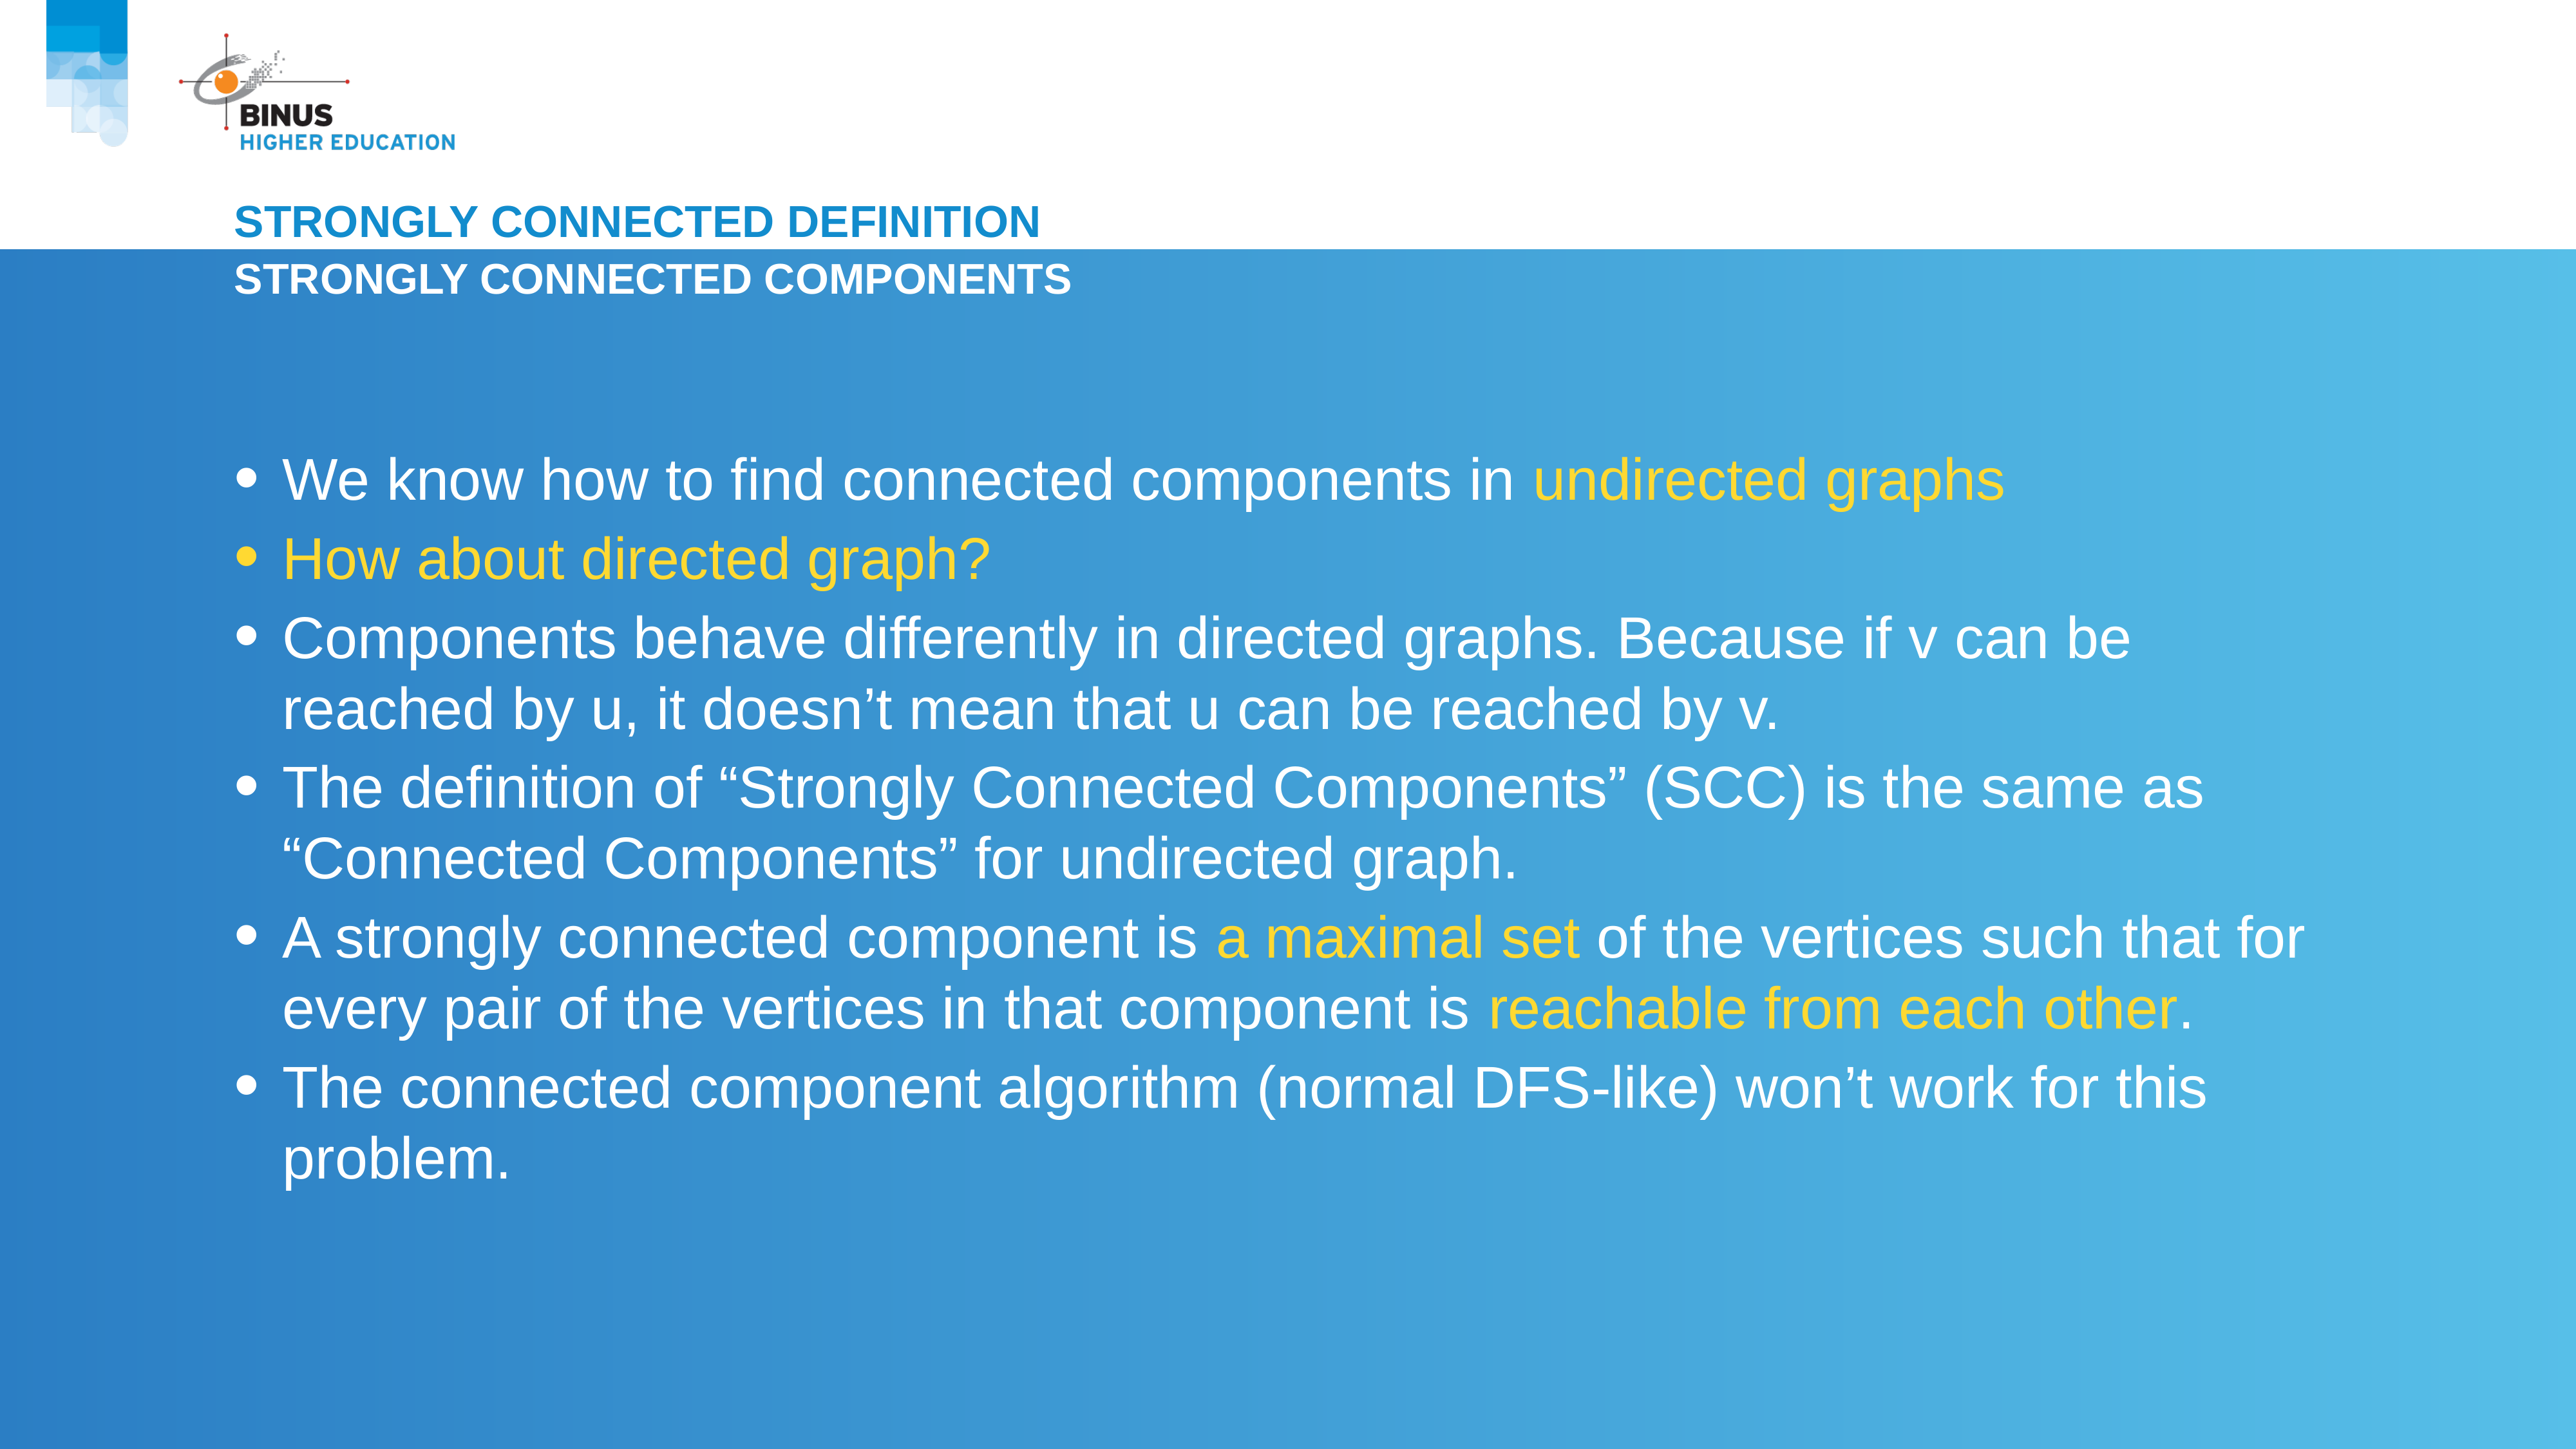

# Strongly Connected Definition
Strongly Connected Components
We know how to find connected components in undirected graphs
How about directed graph?
Components behave differently in directed graphs. Because if v can be reached by u, it doesn’t mean that u can be reached by v.
The definition of “Strongly Connected Components” (SCC) is the same as “Connected Components” for undirected graph.
A strongly connected component is a maximal set of the vertices such that for every pair of the vertices in that component is reachable from each other.
The connected component algorithm (normal DFS-like) won’t work for this problem.